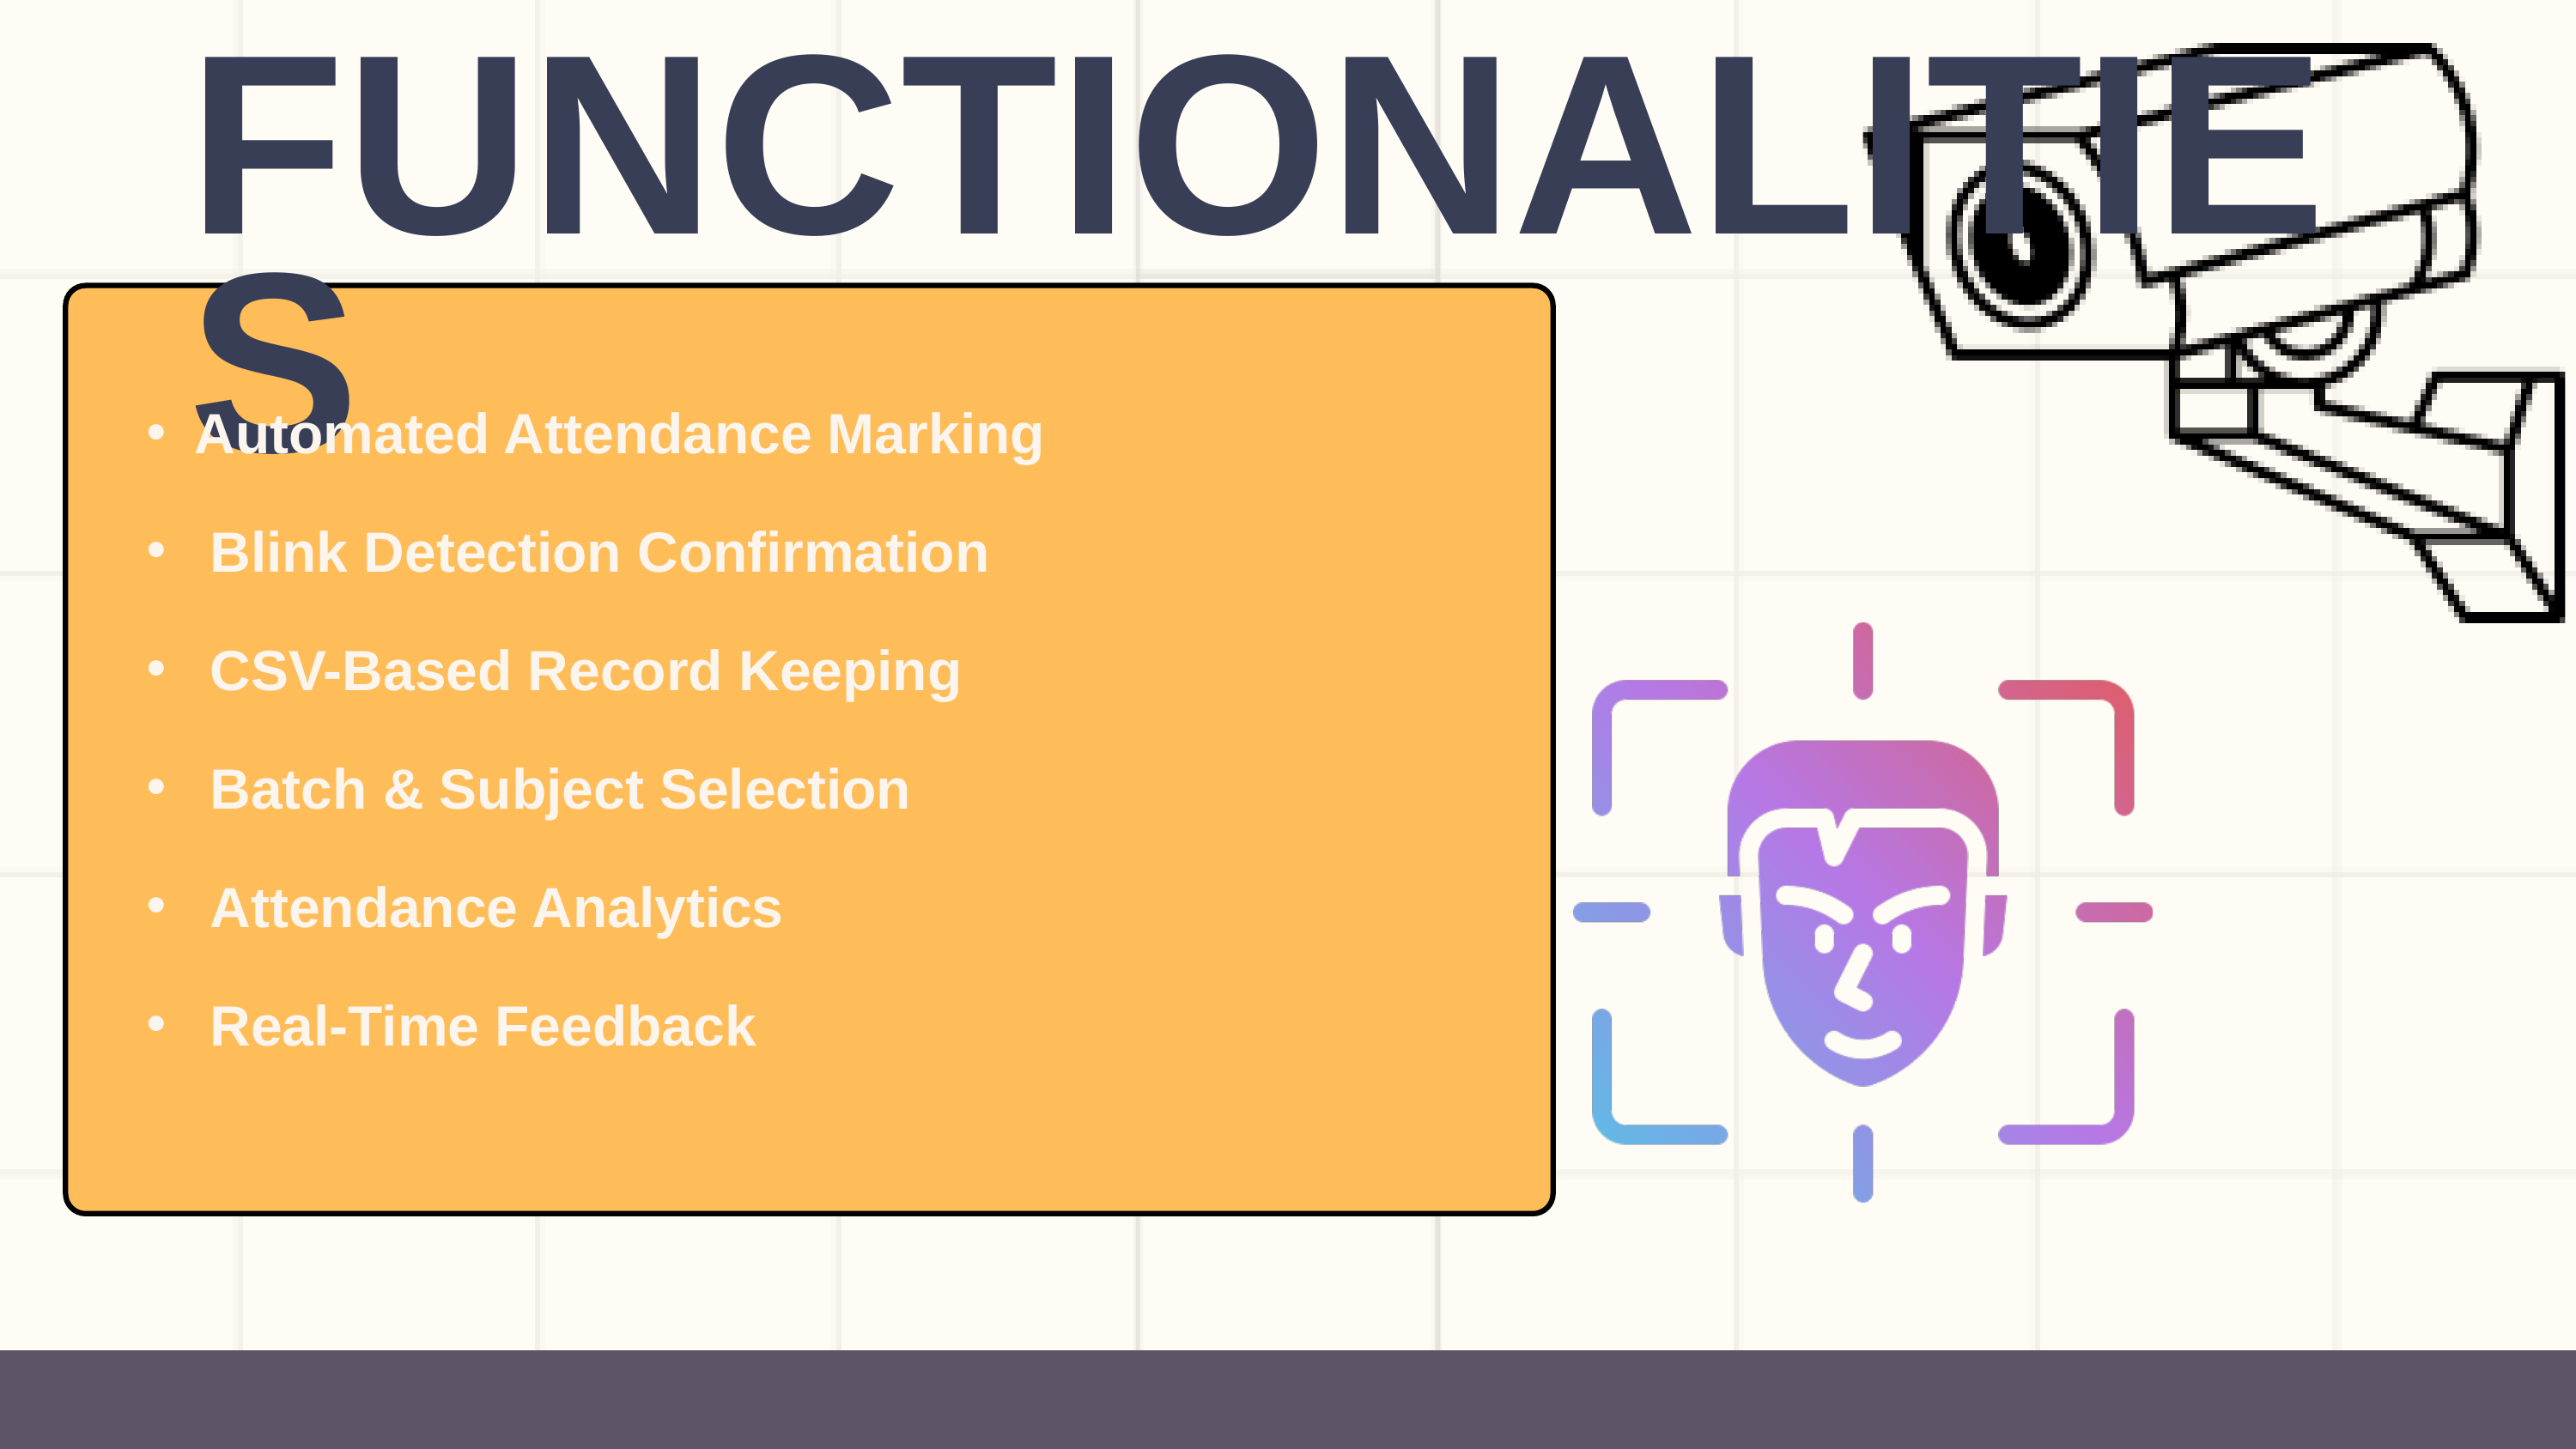

FUNCTIONALITIES

Automated Attendance Marking
 Blink Detection Confirmation
 CSV-Based Record Keeping
 Batch & Subject Selection
 Attendance Analytics
 Real-Time Feedback